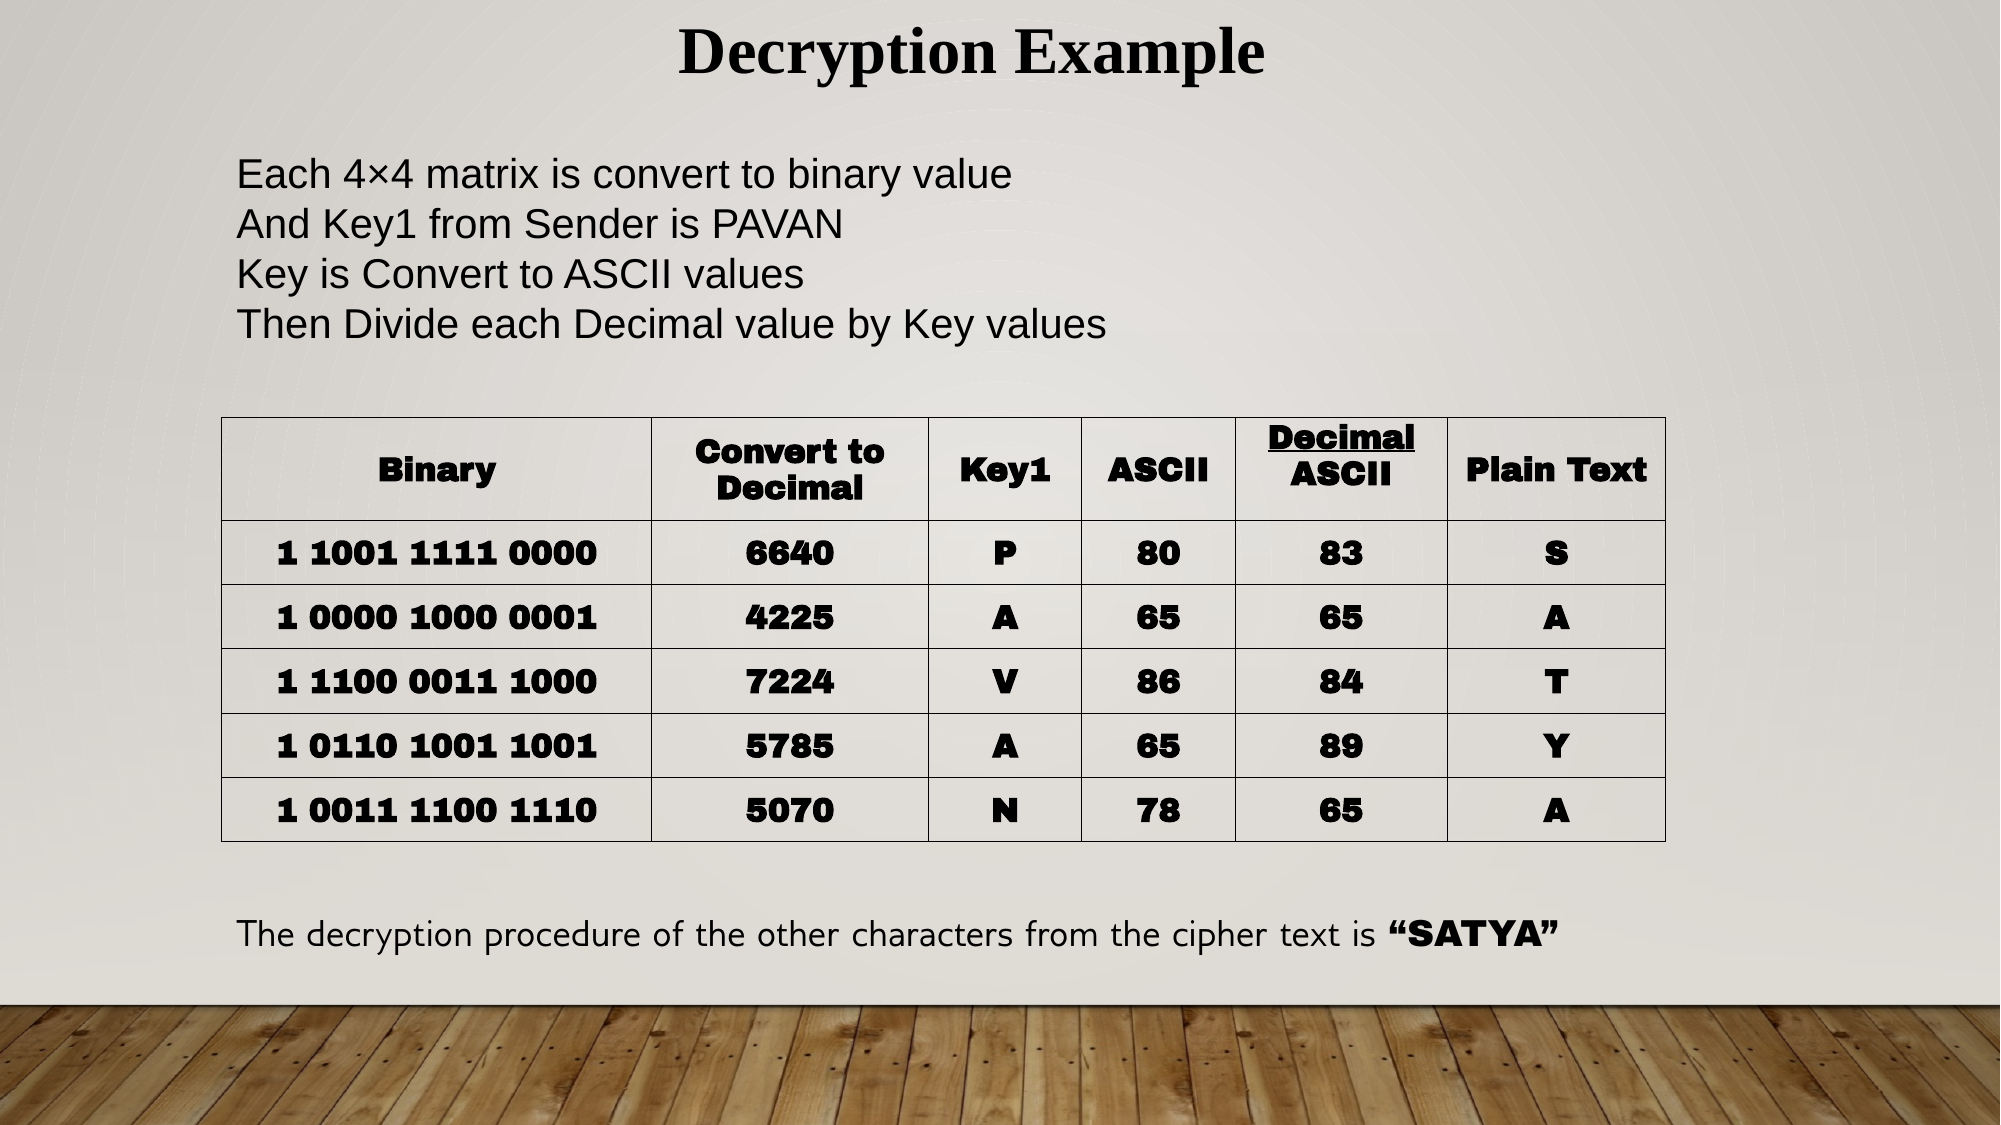

Decryption Example
Each 4×4 matrix is convert to binary value
And Key1 from Sender is PAVAN
Key is Convert to ASCII values
Then Divide each Decimal value by Key values
| Binary | Convert to Decimal | Key1 | ASCII | Decimal ASCII | Plain Text |
| --- | --- | --- | --- | --- | --- |
| 1 1001 1111 0000 | 6640 | P | 80 | 83 | S |
| 1 0000 1000 0001 | 4225 | A | 65 | 65 | A |
| 1 1100 0011 1000 | 7224 | V | 86 | 84 | T |
| 1 0110 1001 1001 | 5785 | A | 65 | 89 | Y |
| 1 0011 1100 1110 | 5070 | N | 78 | 65 | A |
The decryption procedure of the other characters from the cipher text is “SATYA”